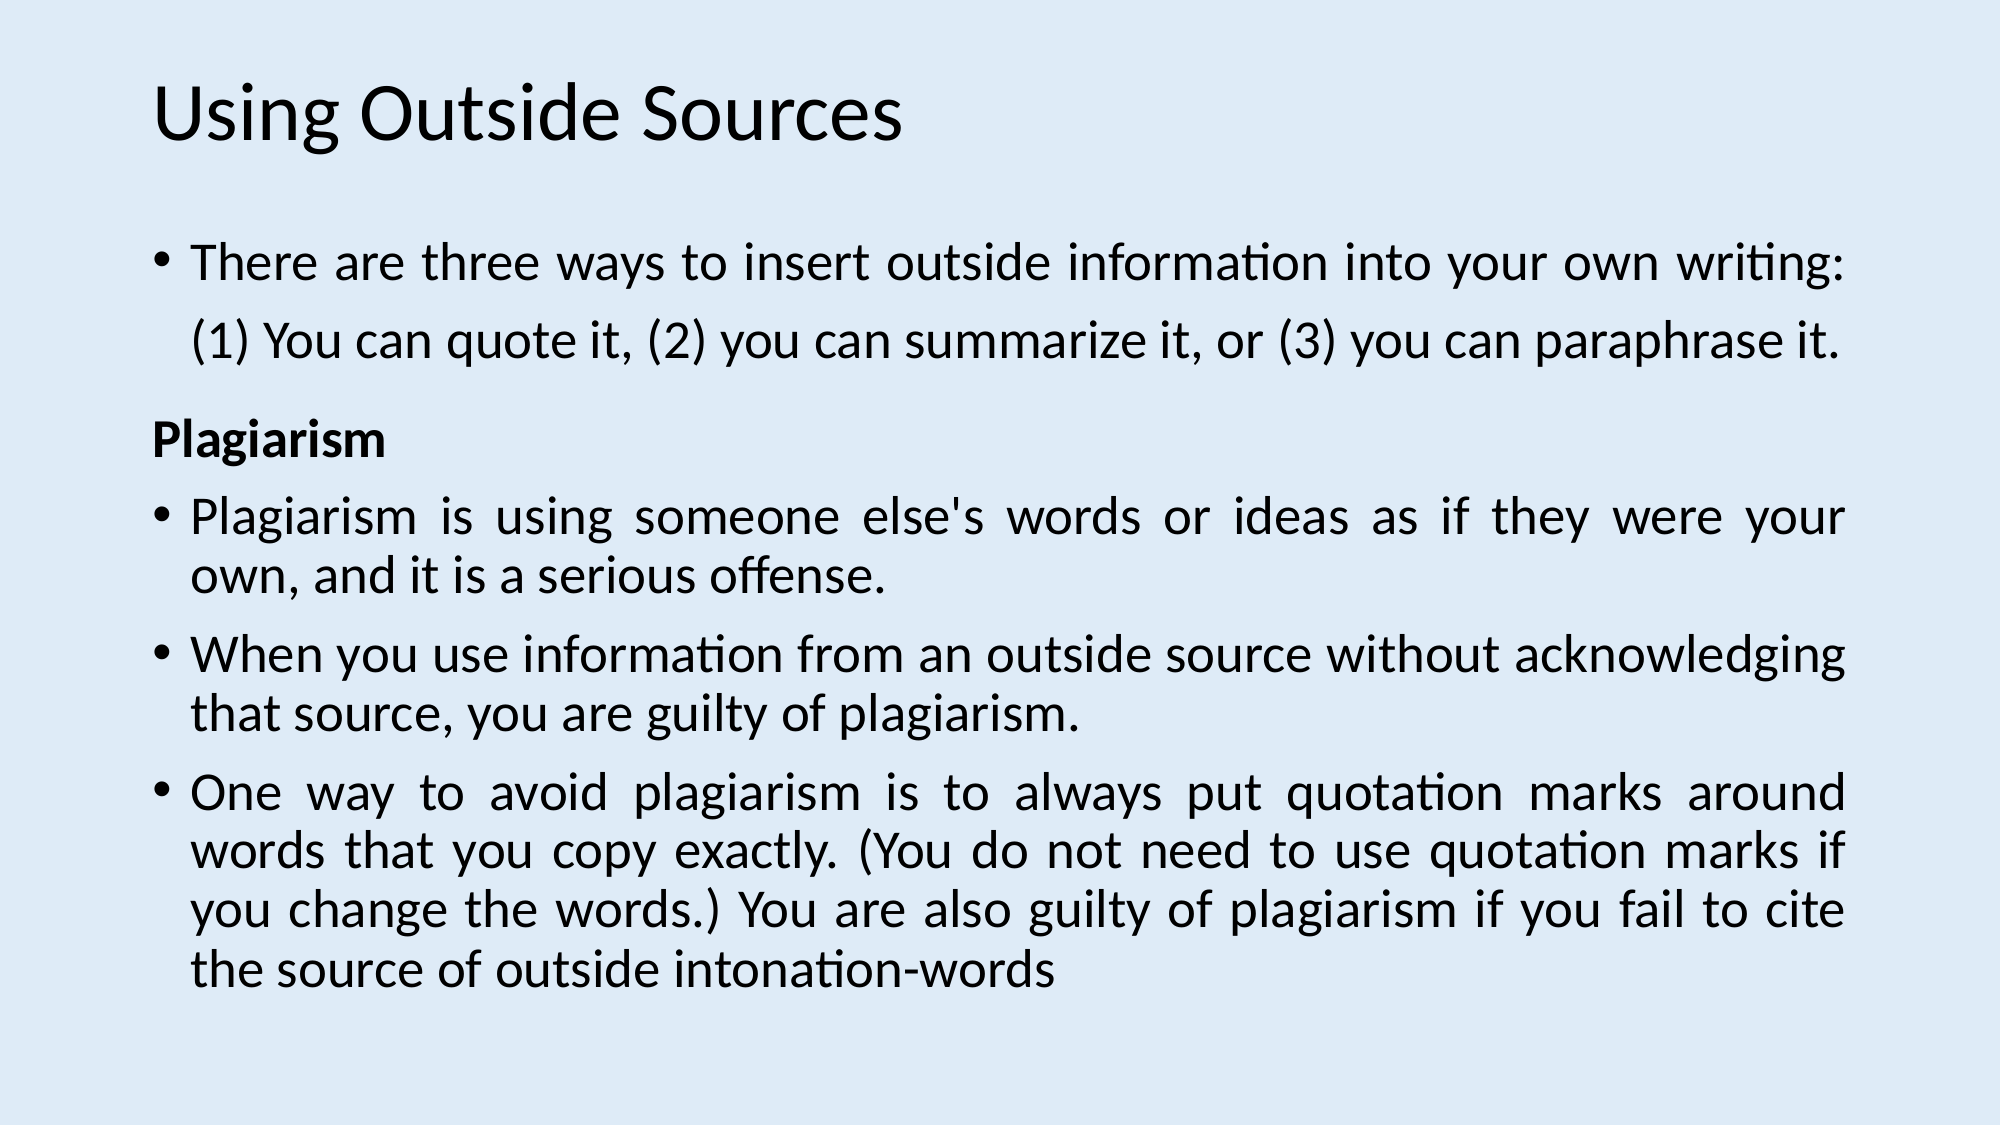

# Using Outside Sources
There are three ways to insert outside information into your own writing: (1) You can quote it, (2) you can summarize it, or (3) you can paraphrase it.
Plagiarism
Plagiarism is using someone else's words or ideas as if they were your own, and it is a serious offense.
When you use information from an outside source without acknowledging that source, you are guilty of plagiarism.
One way to avoid plagiarism is to always put quotation marks around words that you copy exactly. (You do not need to use quotation marks if you change the words.) You are also guilty of plagiarism if you fail to cite the source of outside intonation-words